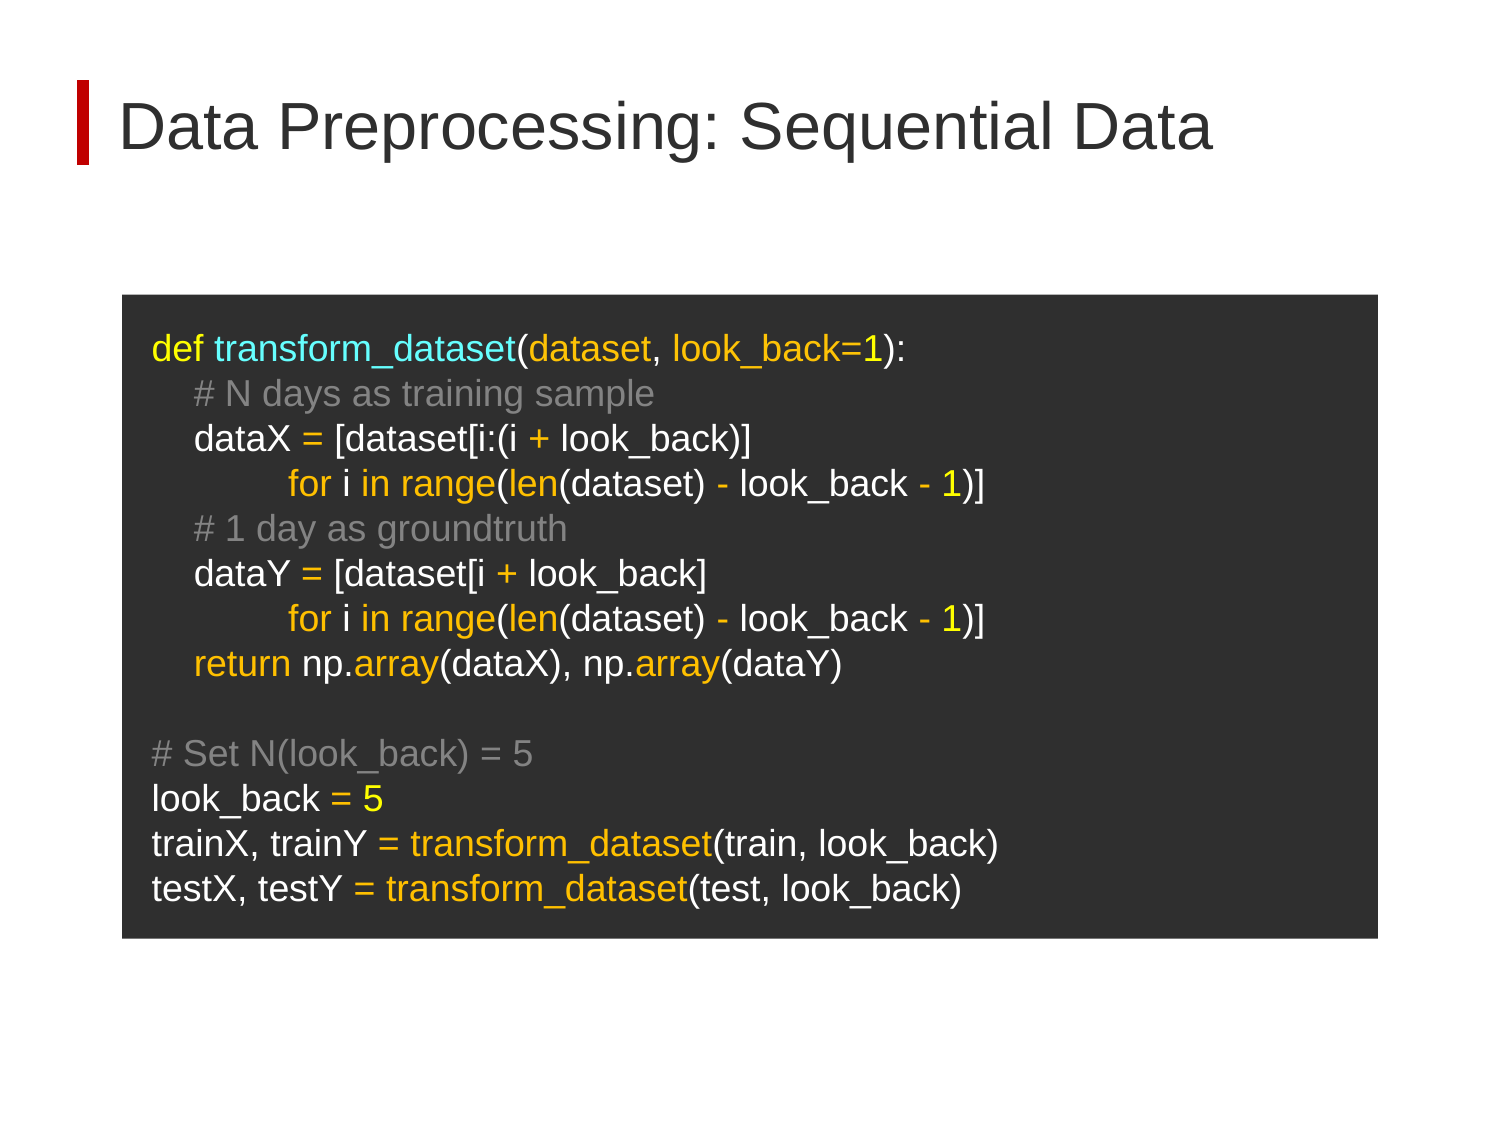

# Data Preprocessing: Sequential Data
def transform_dataset(dataset, look_back=1):
    # N days as training sample
    dataX = [dataset[i:(i + look_back)]
             for i in range(len(dataset) - look_back - 1)]
    # 1 day as groundtruth
    dataY = [dataset[i + look_back]
             for i in range(len(dataset) - look_back - 1)]
    return np.array(dataX), np.array(dataY)

# Set N(look_back) = 5
look_back = 5
trainX, trainY = transform_dataset(train, look_back)
testX, testY = transform_dataset(test, look_back)